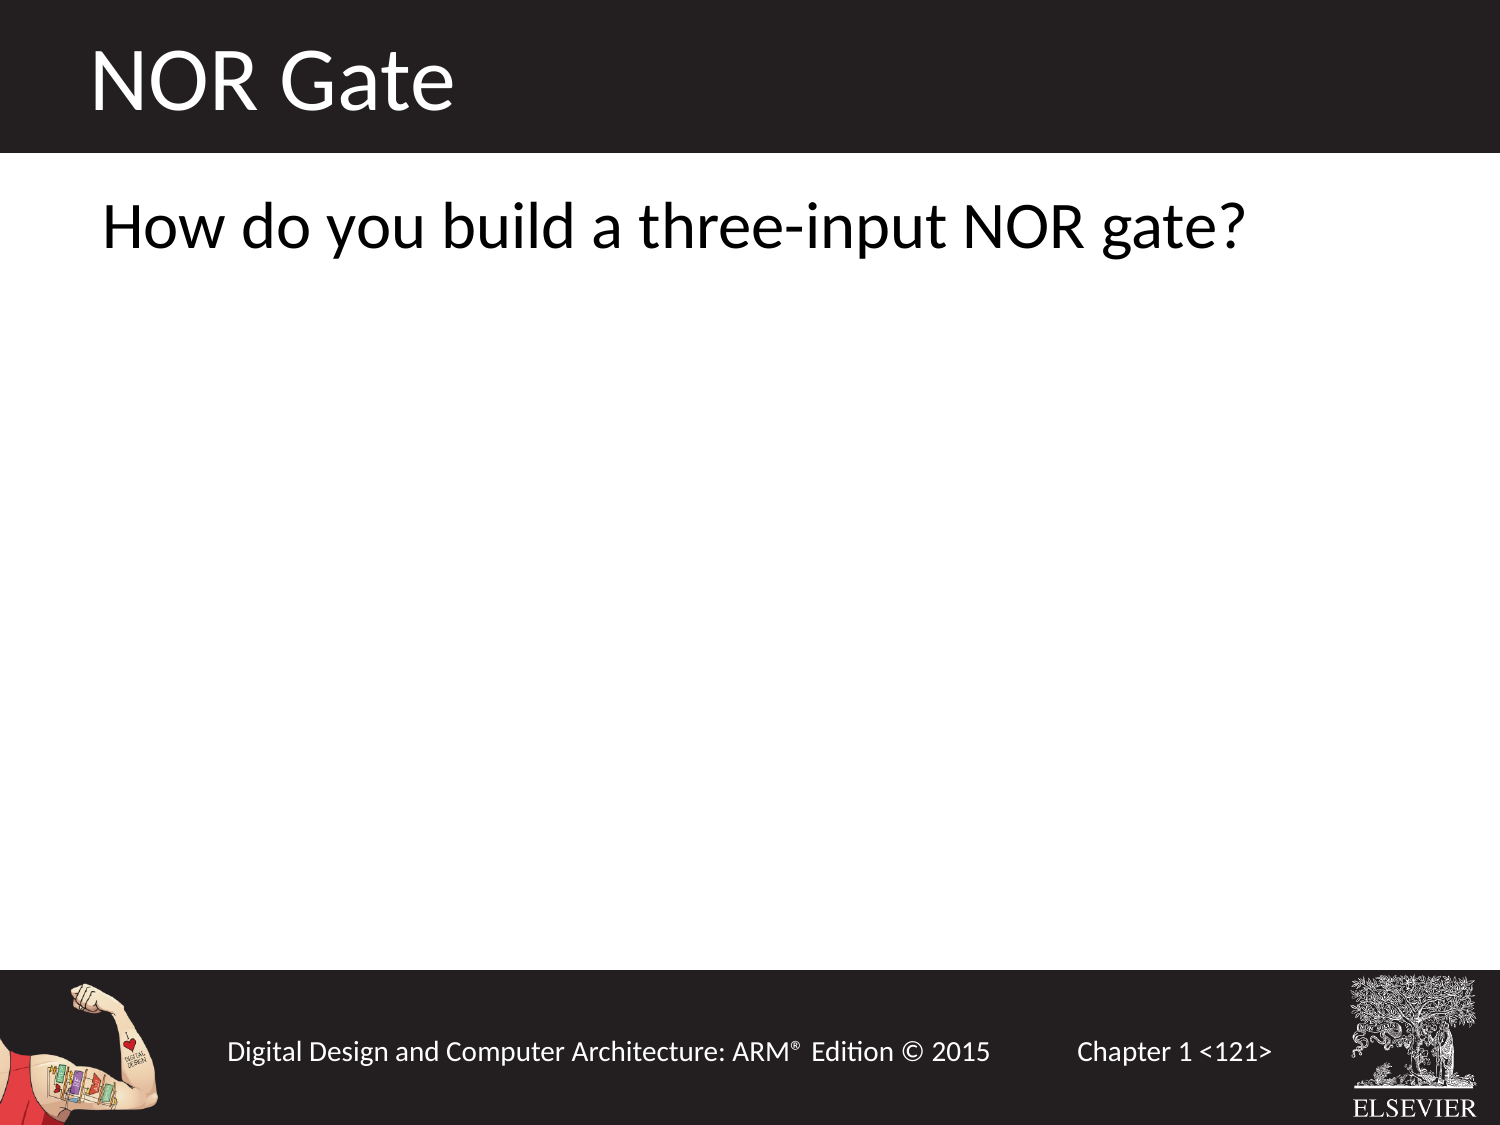

NOR Gate

How do you build a three-input NOR gate?